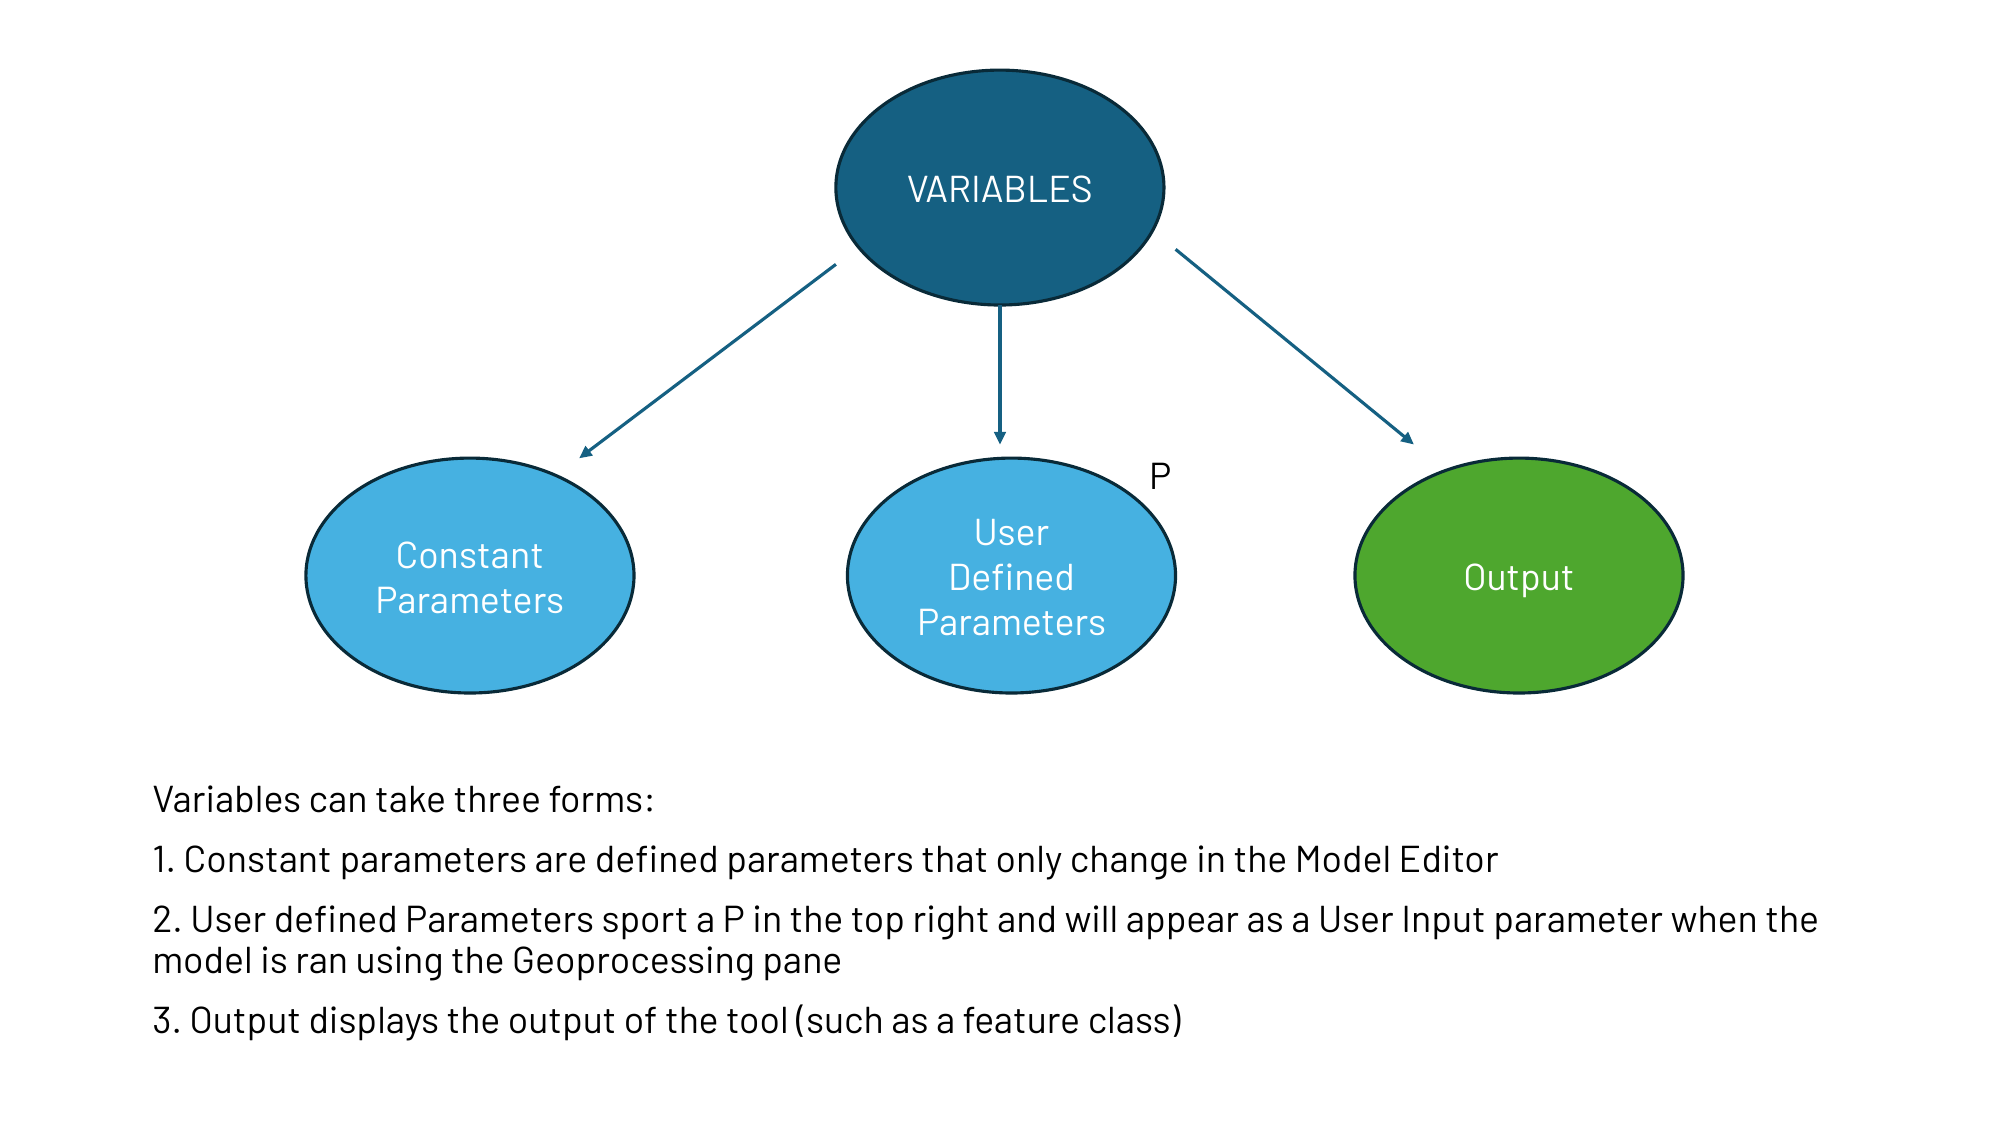

Variables can take three forms:
1. Constant parameters are defined parameters that only change in the Model Editor
2. User defined Parameters sport a P in the top right and will appear as a User Input parameter when the model is ran using the Geoprocessing pane
3. Output displays the output of the tool (such as a feature class)
VARIABLES
P
Constant Parameters
User Defined Parameters
Output